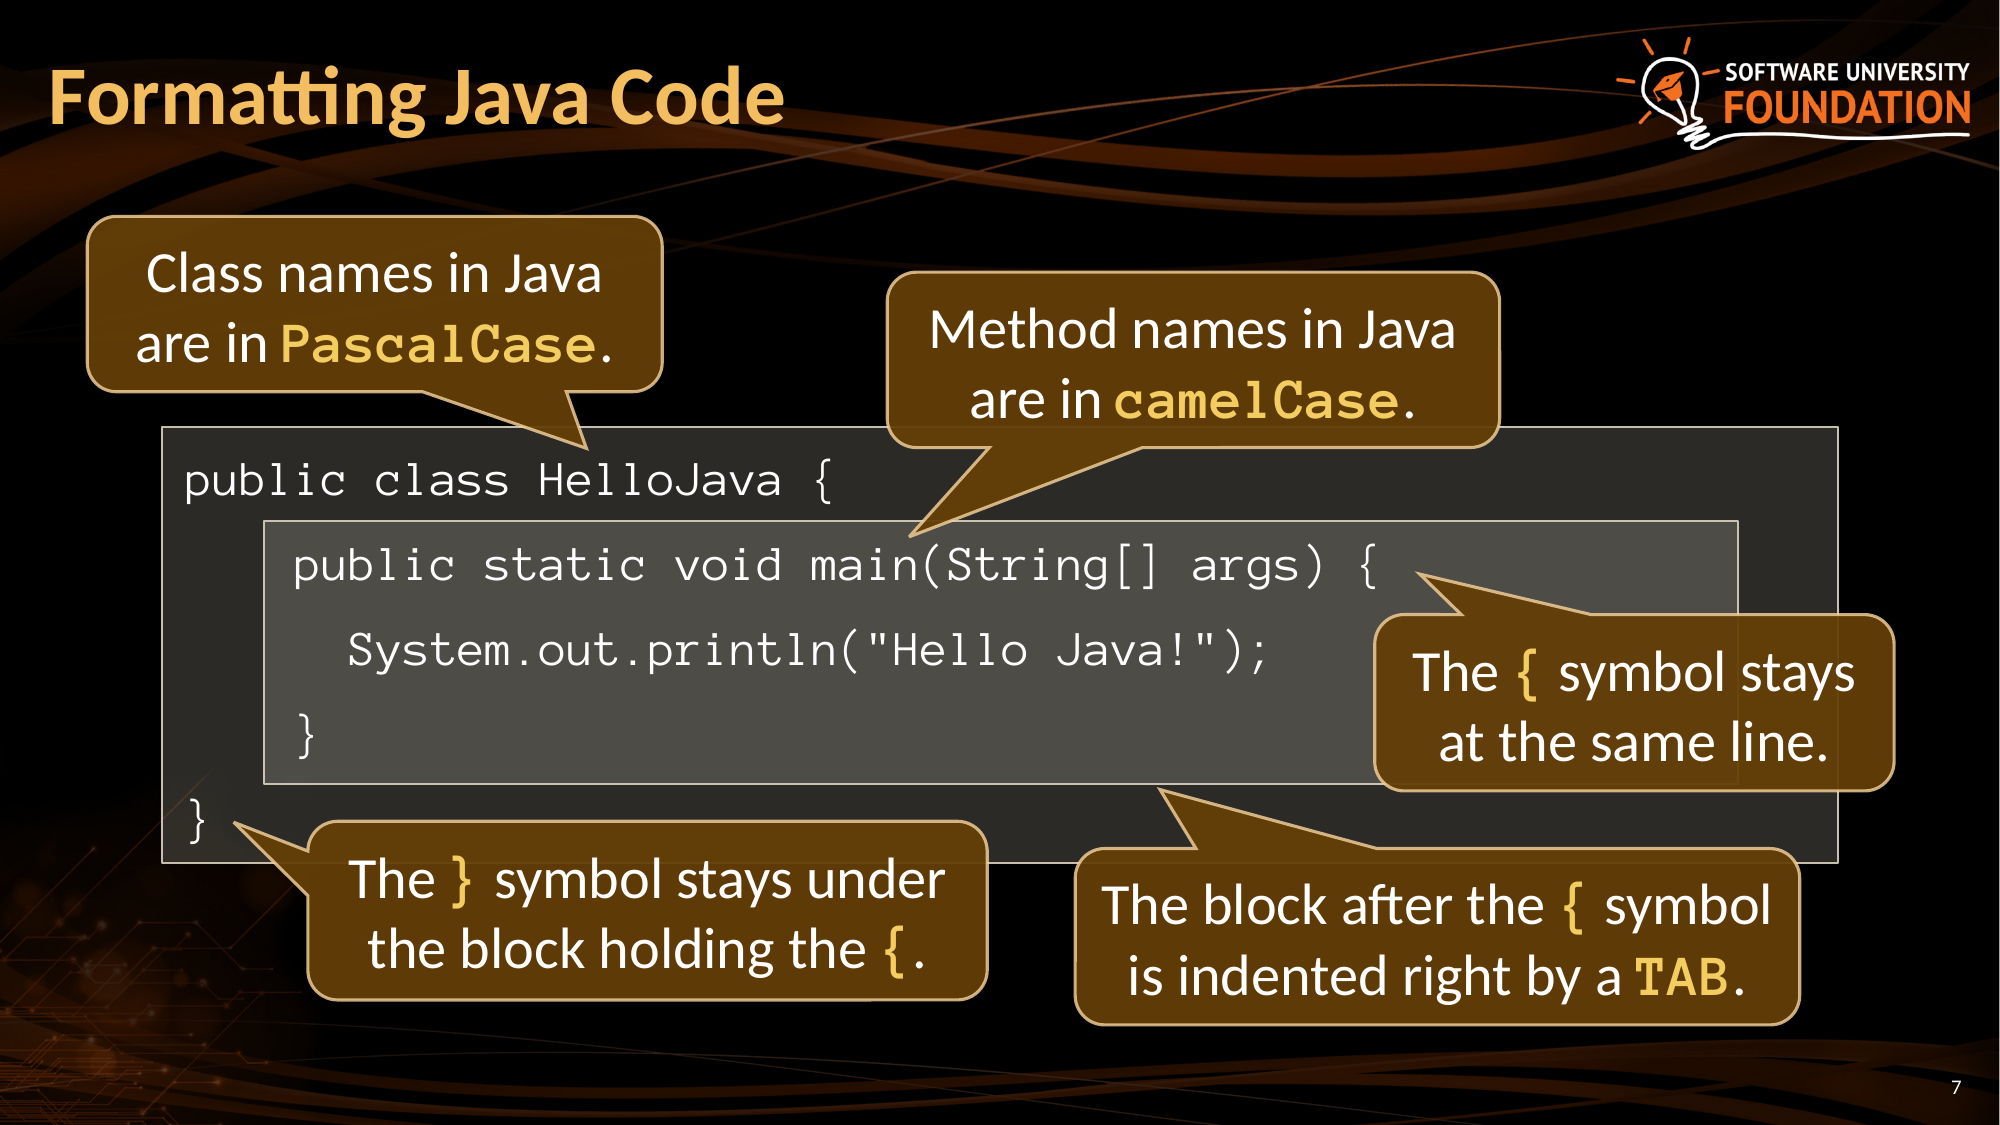

# Formatting Java Code
Class names in Java are in PascalCase.
Method names in Java are in camelCase.
public class HelloJava {
    public static void main(String[] args) {
      System.out.println("Hello Java!");
    }
}

The { symbol stays at the same line.
The } symbol stays under the block holding the {.
The block after the { symbol is indented right by a TAB.
7